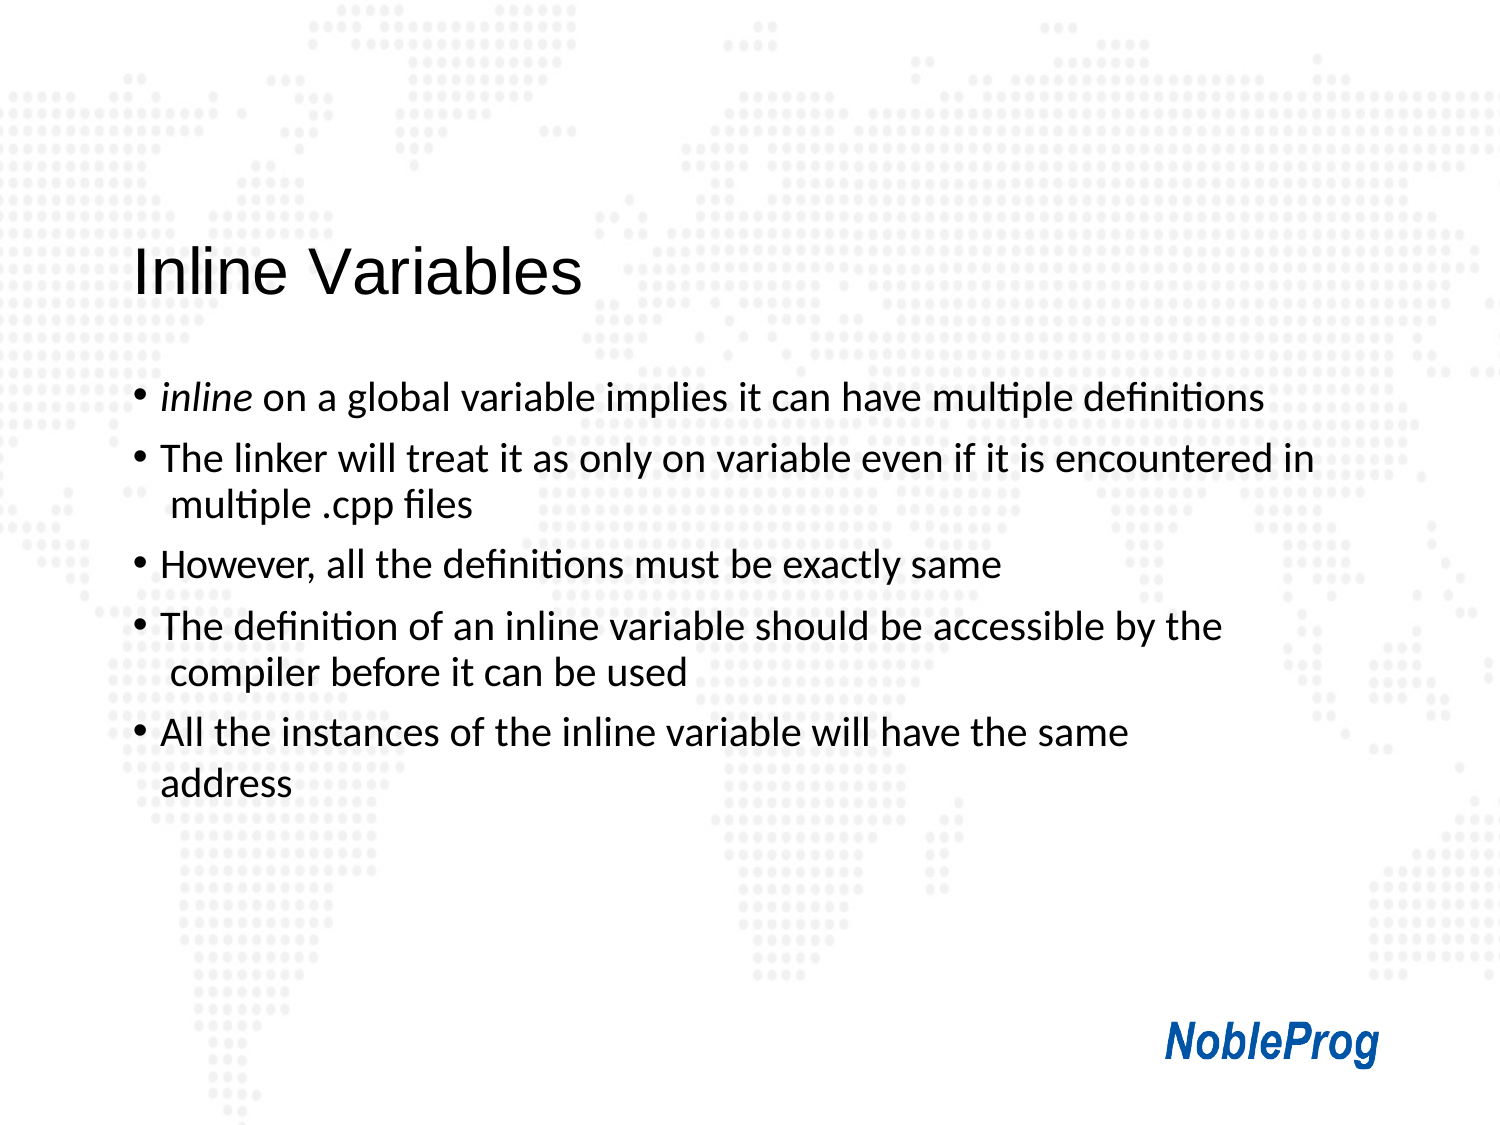

# Inline Variables
inline on a global variable implies it can have multiple definitions
The linker will treat it as only on variable even if it is encountered in  multiple .cpp files
However, all the definitions must be exactly same
The definition of an inline variable should be accessible by the  compiler before it can be used
All the instances of the inline variable will have the same address